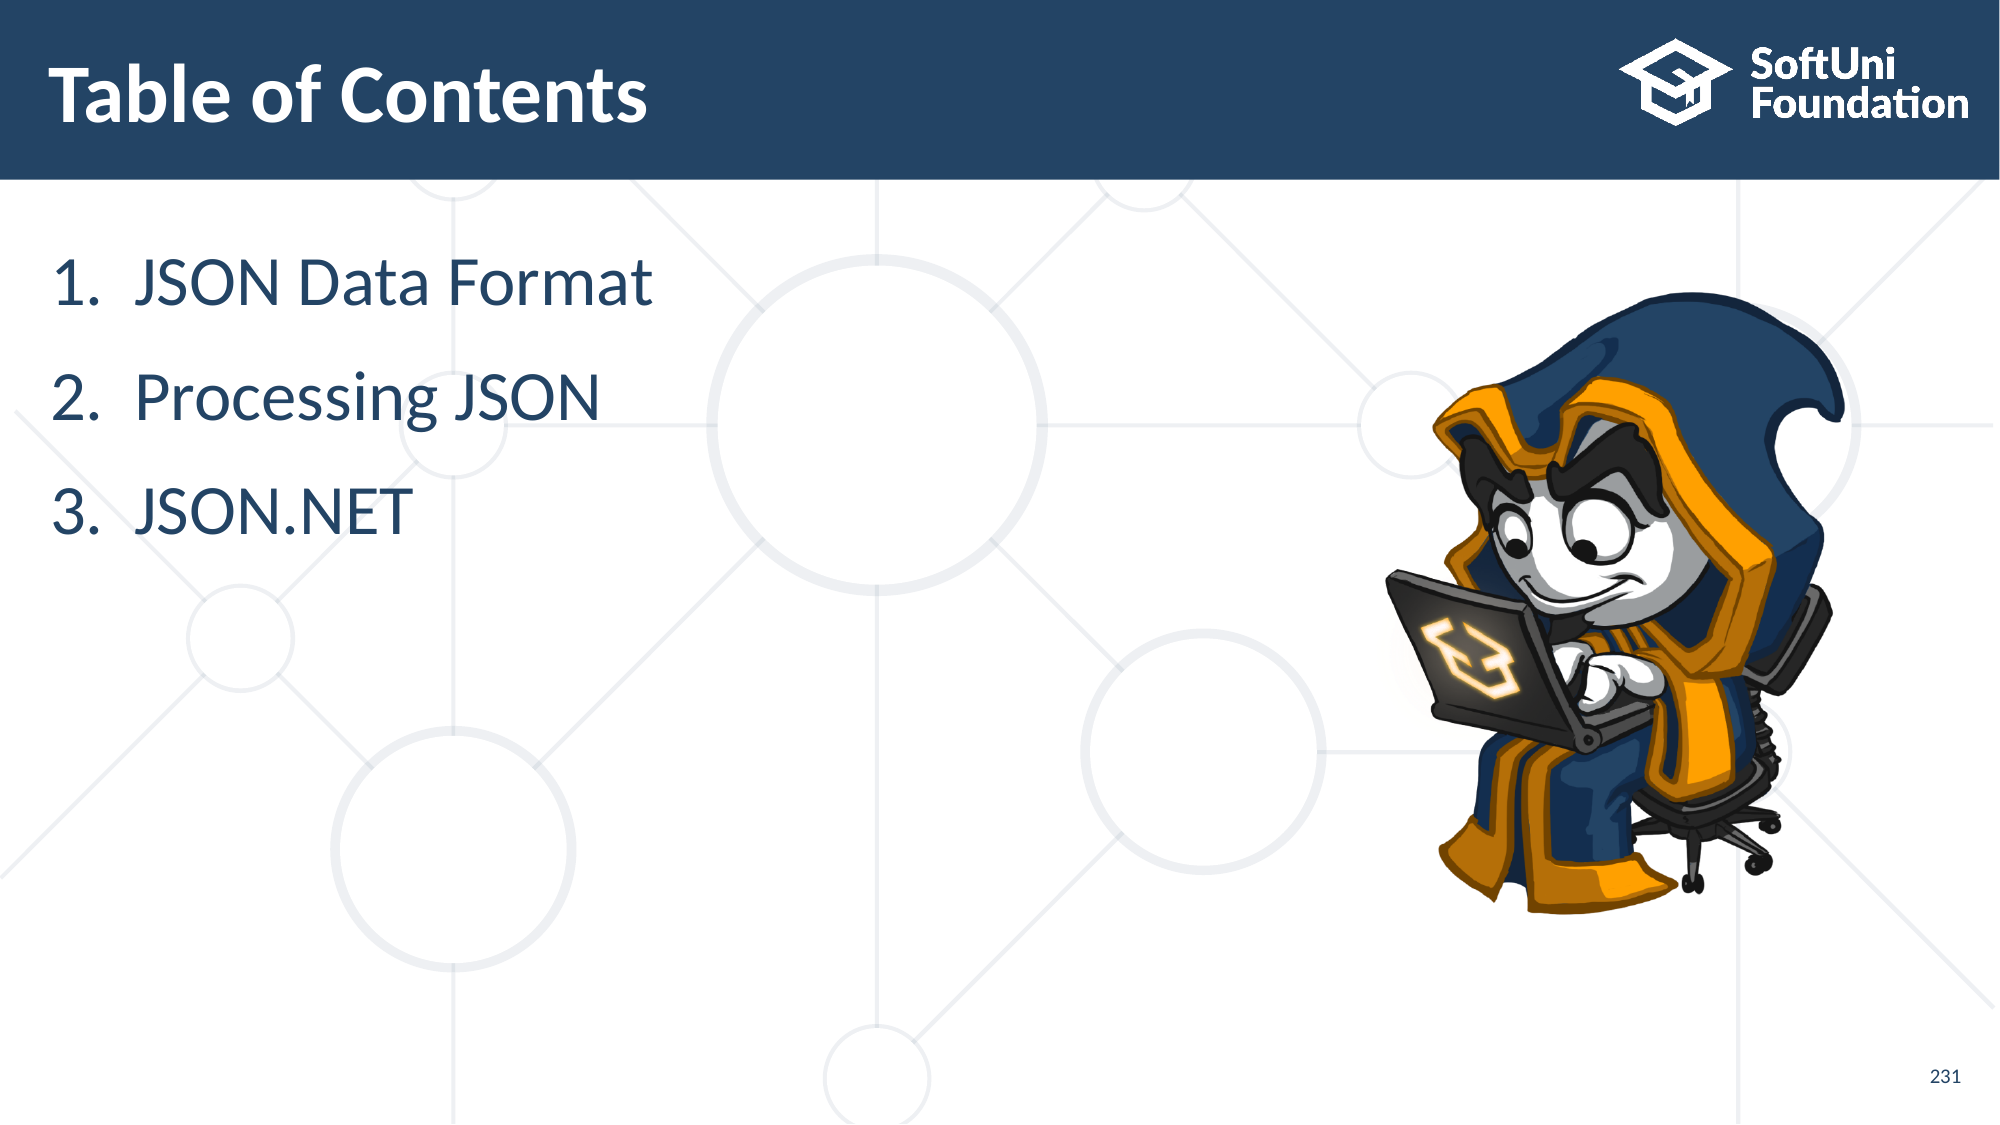

# Table of Contents
JSON Data Format
Processing JSON
JSON.NET
231